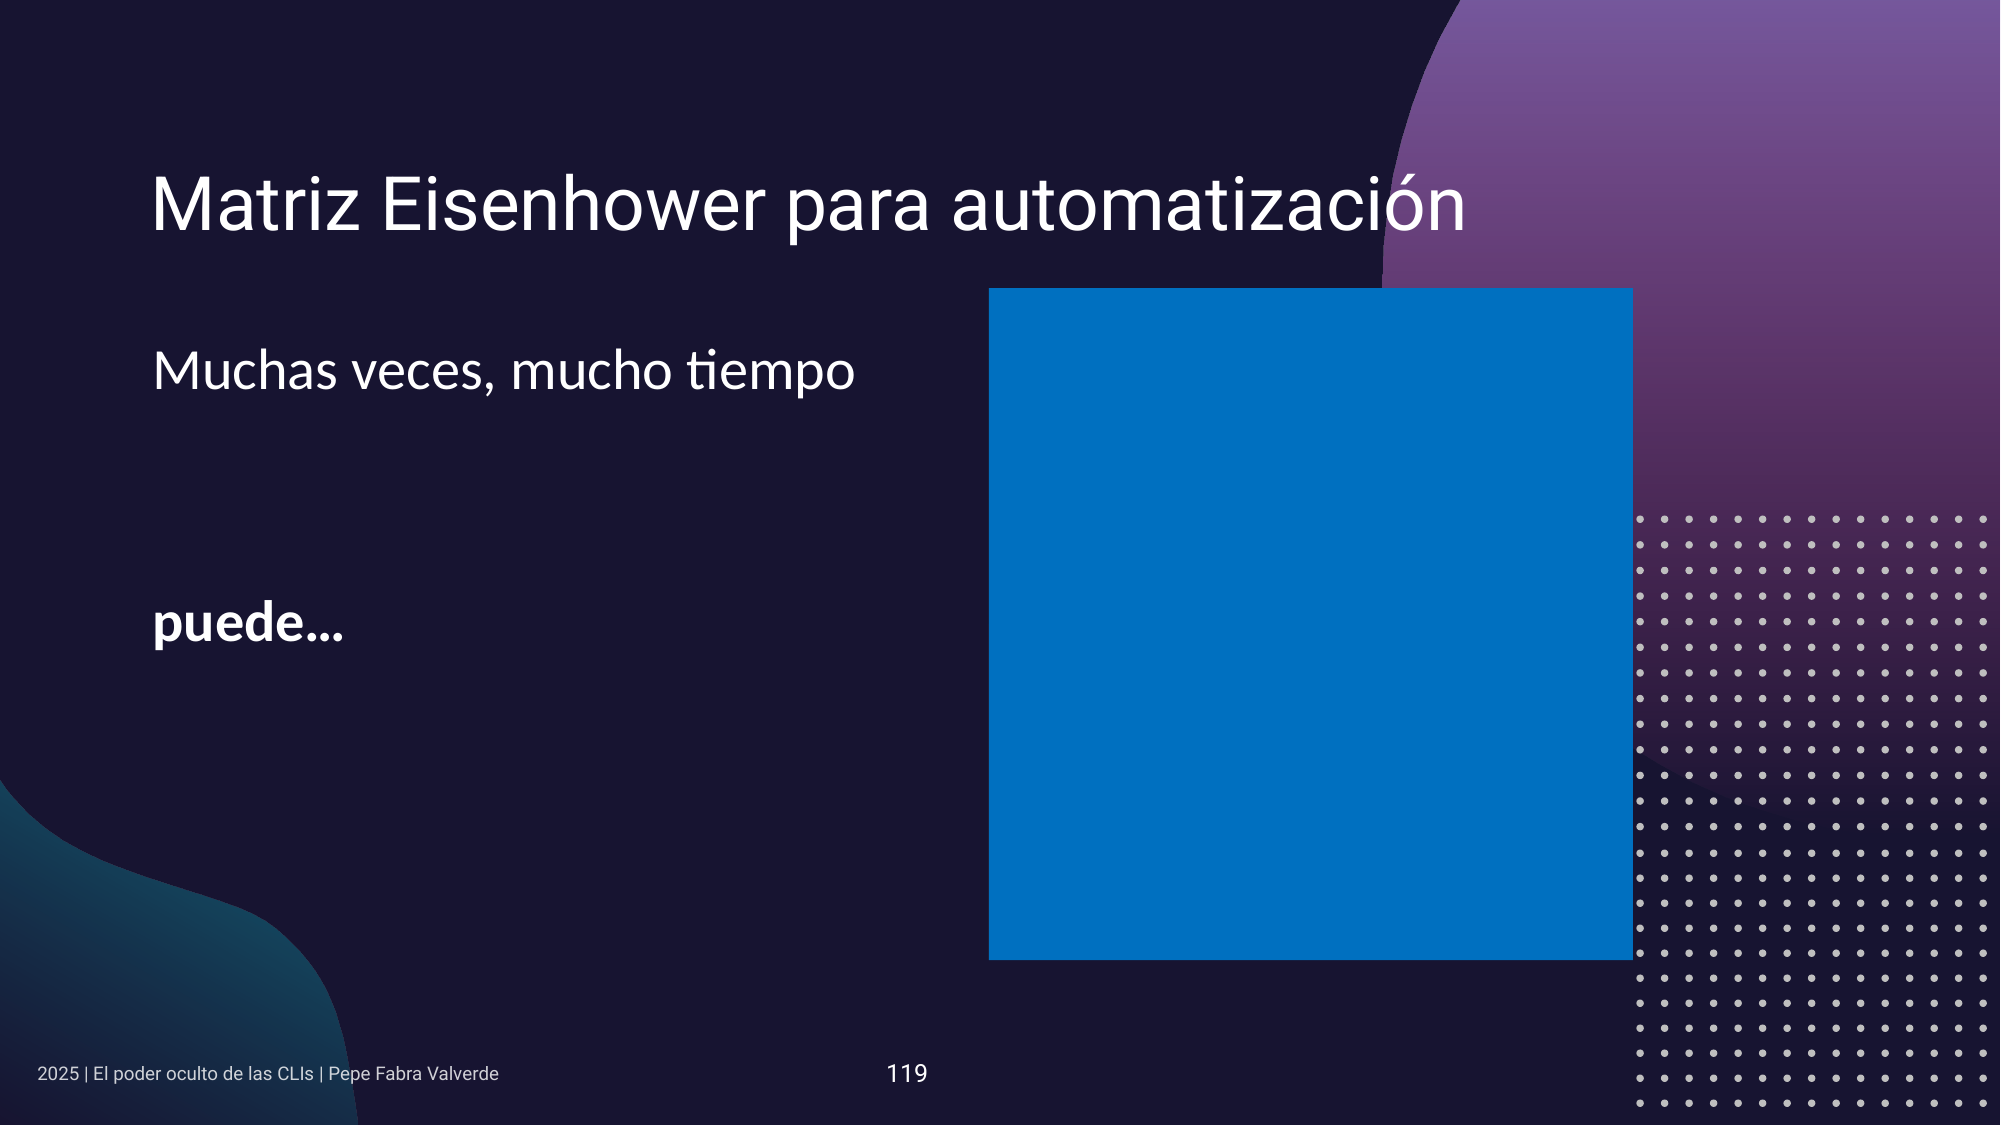

# Matriz Eisenhower para automatización

Muchas veces, mucho tiempo

puede…

2025 | El poder oculto de las CLIs | Pepe Fabra Valverde